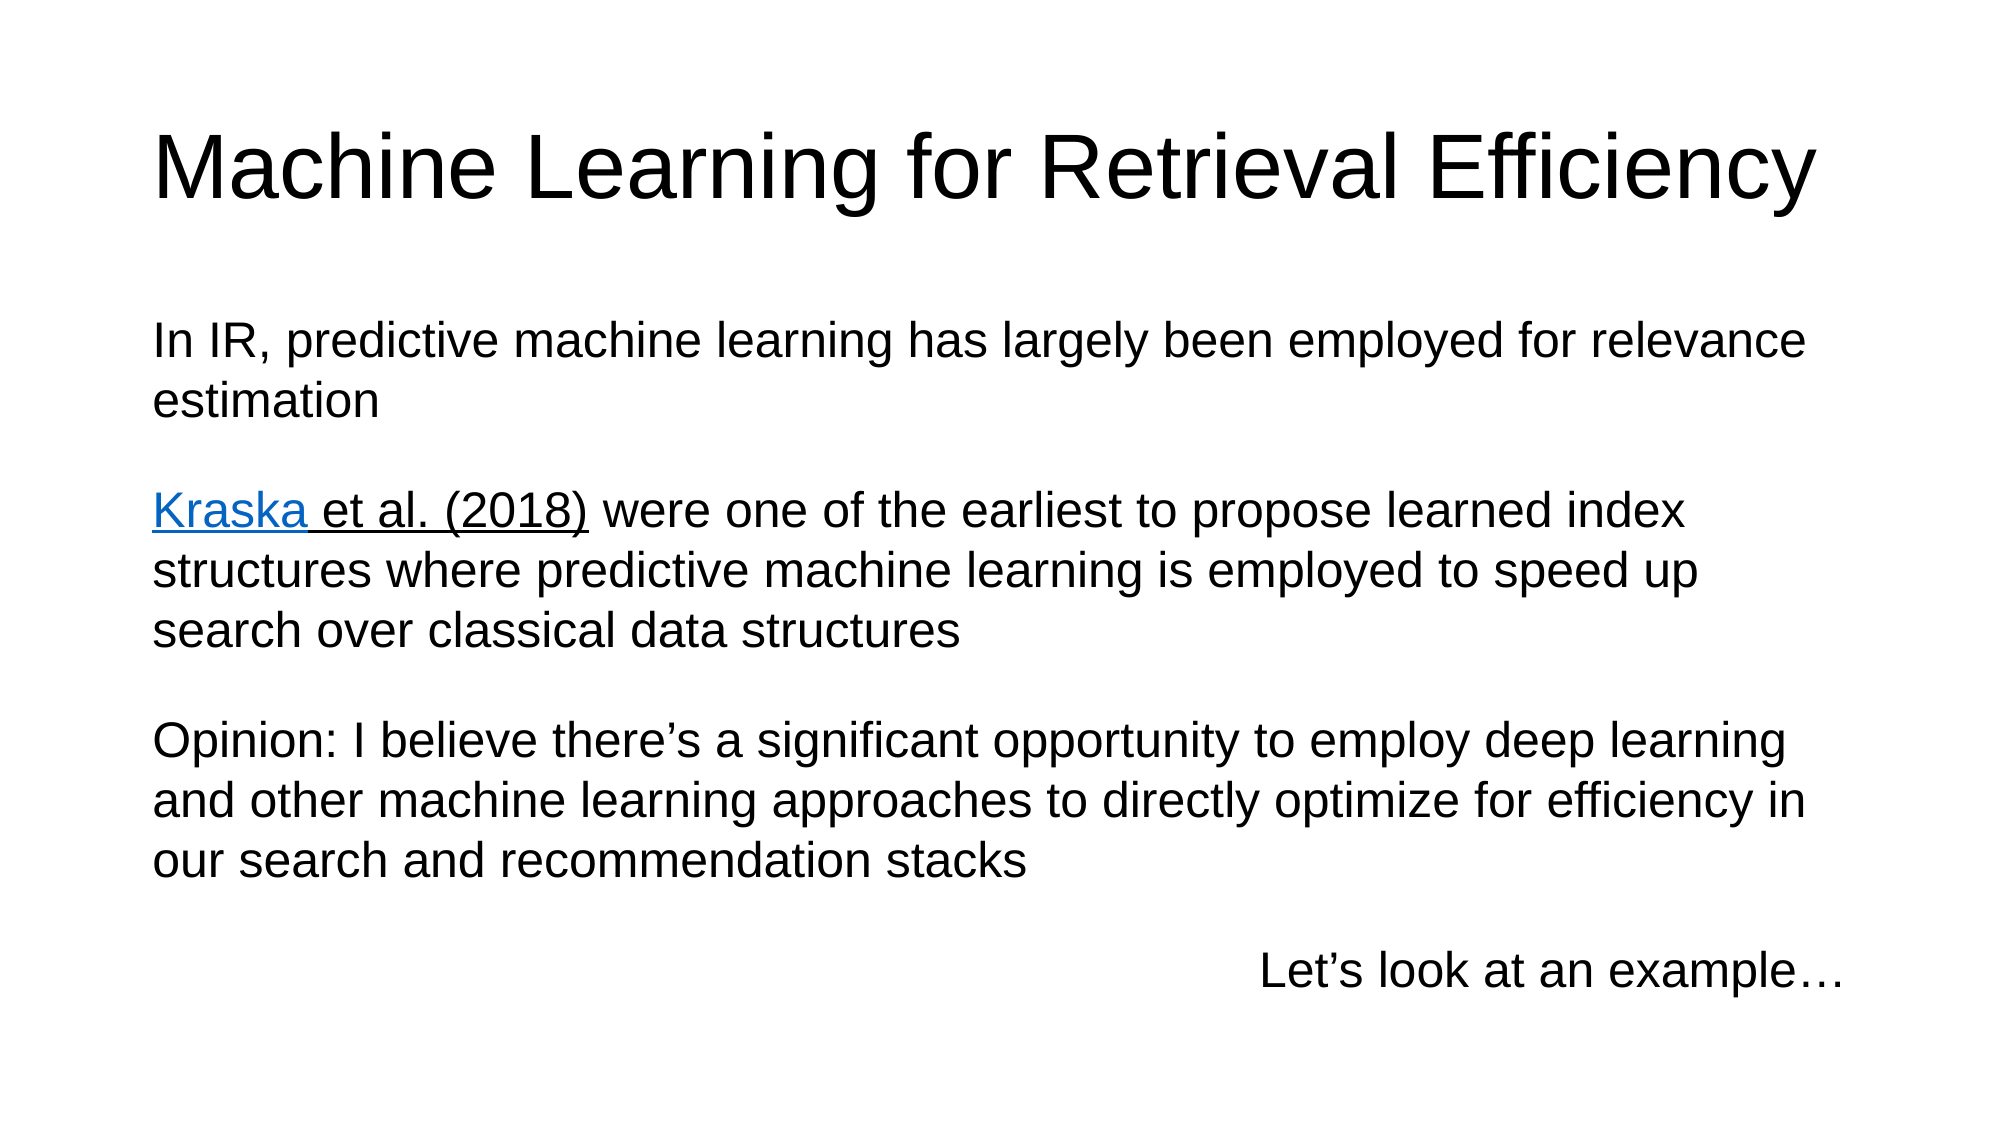

# Machine Learning for Retrieval Efficiency
In IR, predictive machine learning has largely been employed for relevance estimation
Kraska et al. (2018) were one of the earliest to propose learned index structures where predictive machine learning is employed to speed up search over classical data structures
Opinion: I believe there’s a significant opportunity to employ deep learning and other machine learning approaches to directly optimize for efficiency in our search and recommendation stacks
Let’s look at an example…